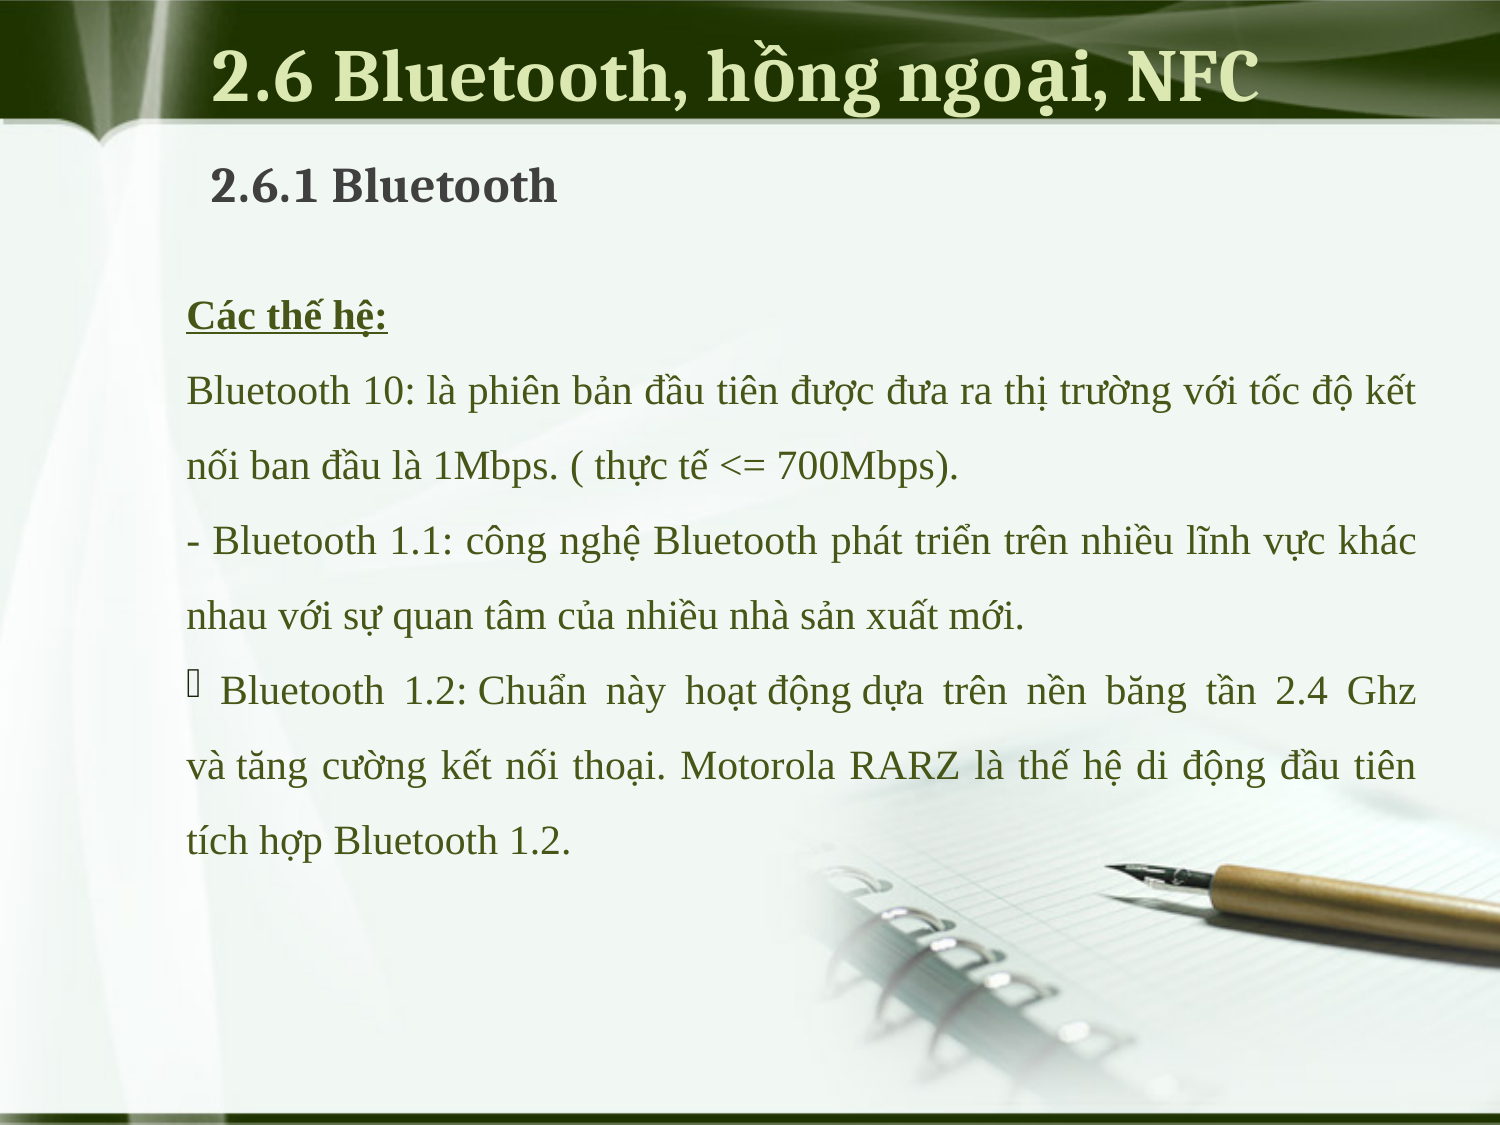

# 2.6 Bluetooth, hồng ngoại, NFC
2.6.1 Bluetooth
Các thế hệ:
Bluetooth 10: là phiên bản đầu tiên được đưa ra thị trường với tốc độ kết nối ban đầu là 1Mbps. ( thực tế <= 700Mbps).
- Bluetooth 1.1: công nghệ Bluetooth phát triển trên nhiều lĩnh vực khác nhau với sự quan tâm của nhiều nhà sản xuất mới.
 Bluetooth 1.2: Chuẩn này hoạt động dựa trên nền băng tần 2.4 Ghz và tăng cường kết nối thoại. Motorola RARZ là thế hệ di động đầu tiên tích hợp Bluetooth 1.2.